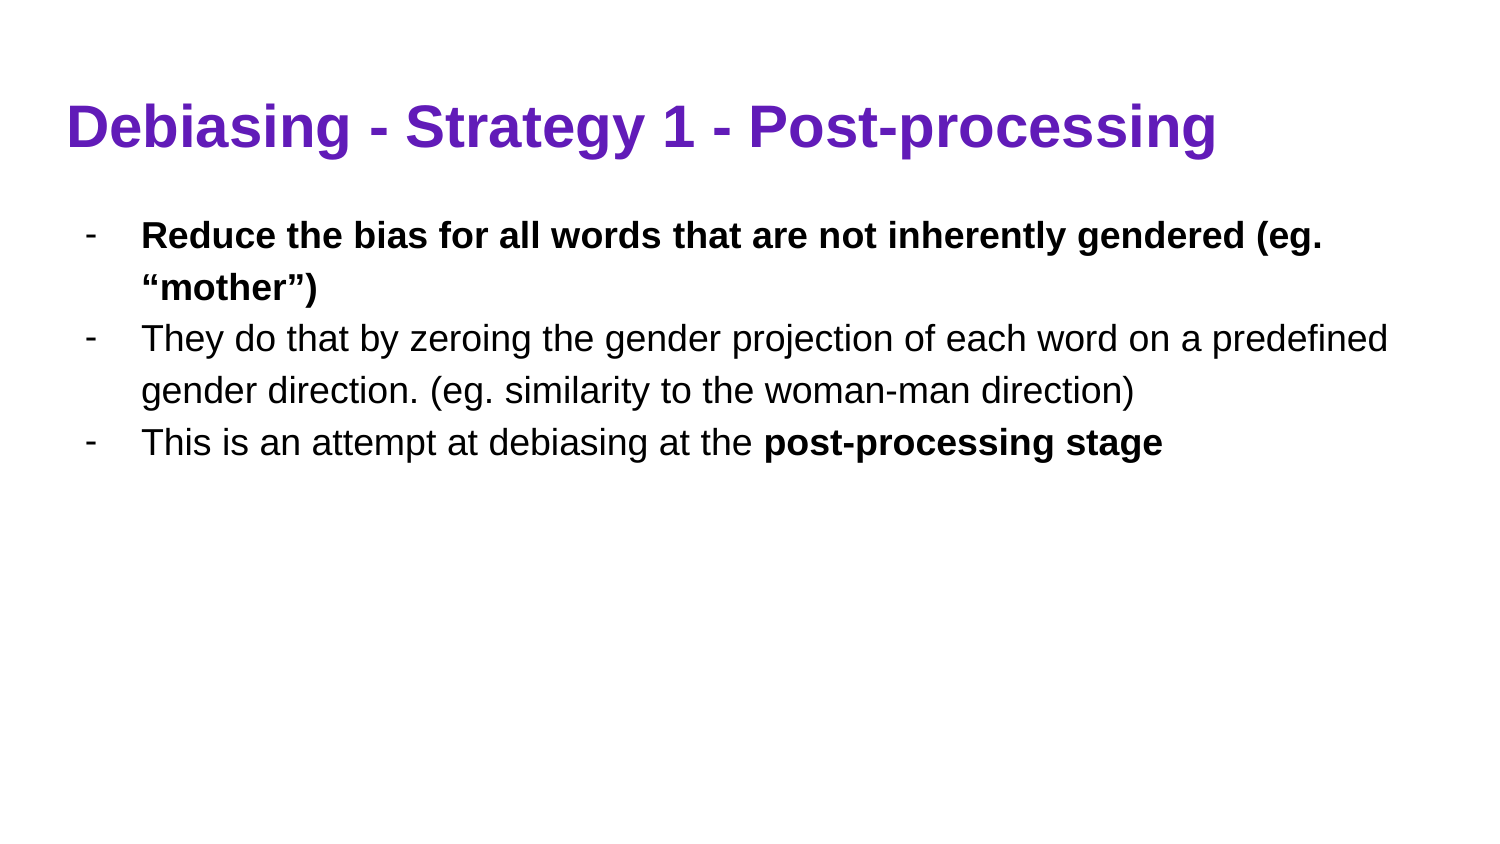

# Debiasing - Strategy 1 - Post-processing
Reduce the bias for all words that are not inherently gendered (eg. “mother”)
They do that by zeroing the gender projection of each word on a predefined gender direction. (eg. similarity to the woman-man direction)
This is an attempt at debiasing at the post-processing stage